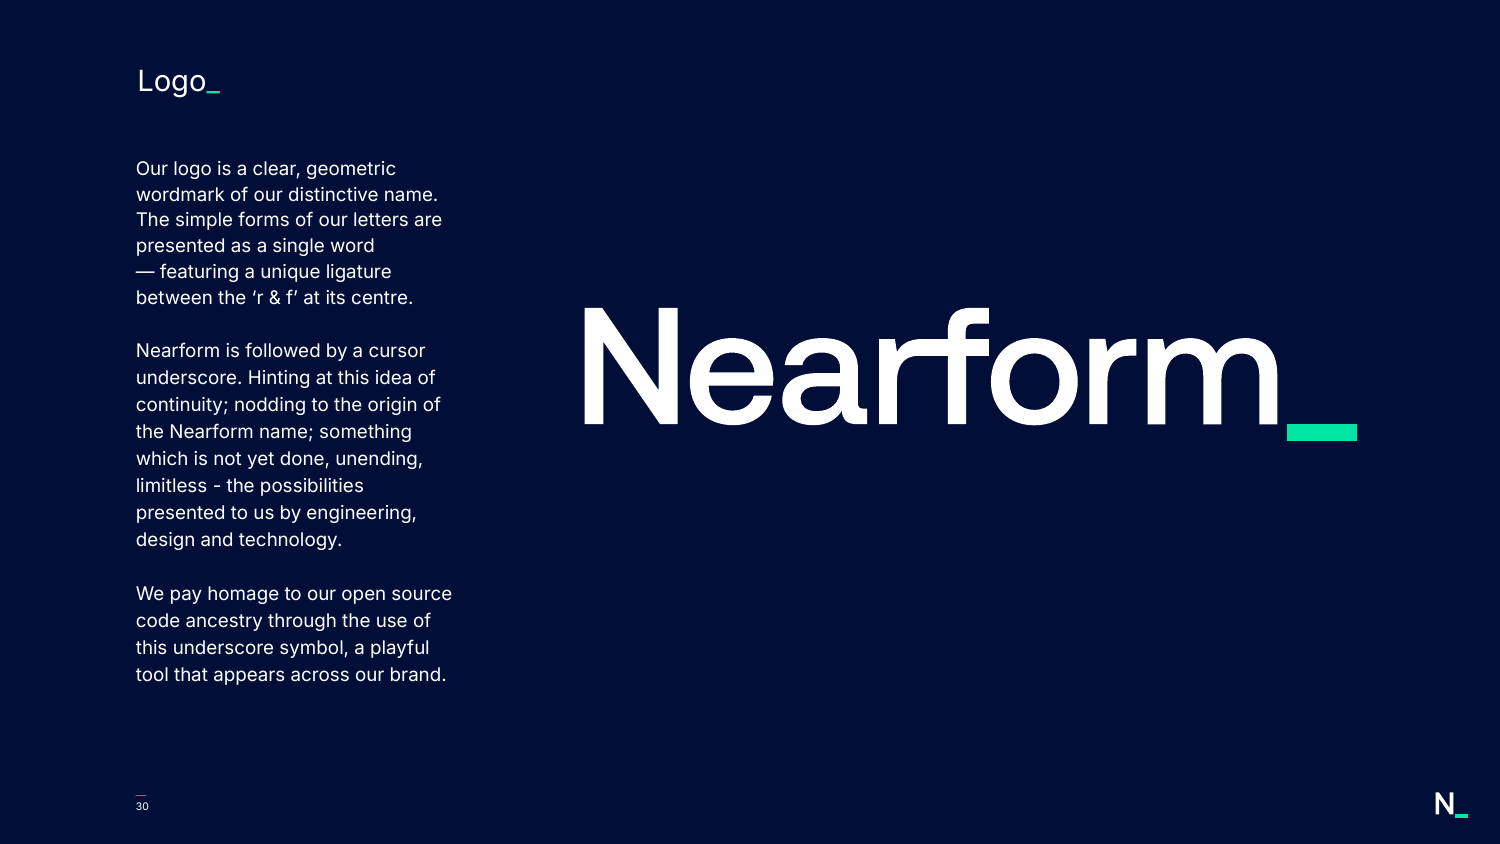

# Logo_
Our logo is a clear, geometric wordmark of our distinctive name.
The simple forms of our letters are presented as a single word — featuring a unique ligature between the ‘r & f’ at its centre.

Nearform is followed by a cursor underscore. Hinting at this idea of continuity; nodding to the origin of the Nearform name; something which is not yet done, unending, limitless - the possibilities presented to us by engineering, design and technology.

We pay homage to our open source code ancestry through the use of this underscore symbol, a playful tool that appears across our brand.

Our logo is the core identifier for for our brand.

—
30